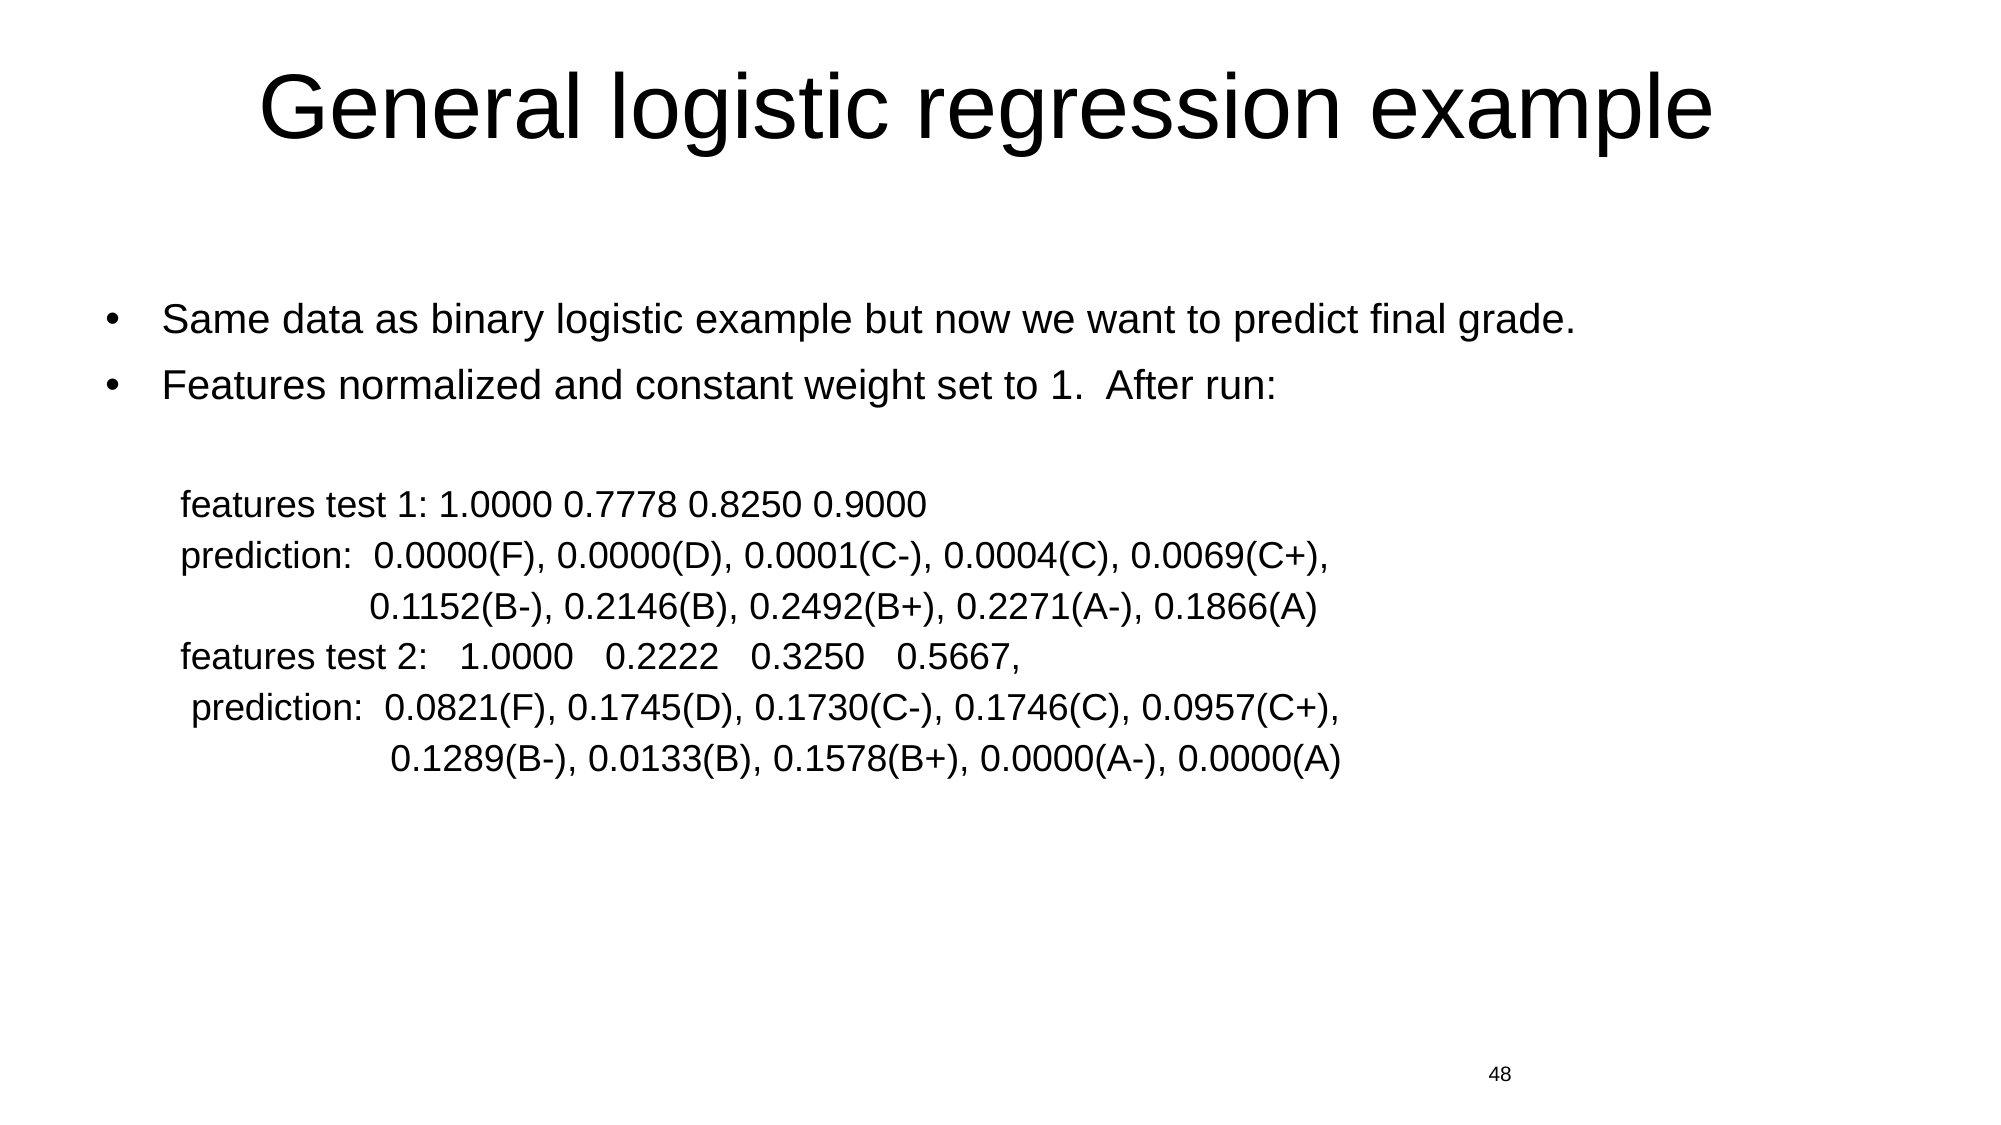

# General logistic regression example
Same data as binary logistic example but now we want to predict final grade.
Features normalized and constant weight set to 1.  After run:

features test 1: 1.0000 0.7778 0.8250 0.9000
prediction:  0.0000(F), 0.0000(D), 0.0001(C-), 0.0004(C), 0.0069(C+),
                  0.1152(B-), 0.2146(B), 0.2492(B+), 0.2271(A-), 0.1866(A)
features test 2:   1.0000   0.2222   0.3250   0.5667,
 prediction:  0.0821(F), 0.1745(D), 0.1730(C-), 0.1746(C), 0.0957(C+),
                    0.1289(B-), 0.0133(B), 0.1578(B+), 0.0000(A-), 0.0000(A)

48